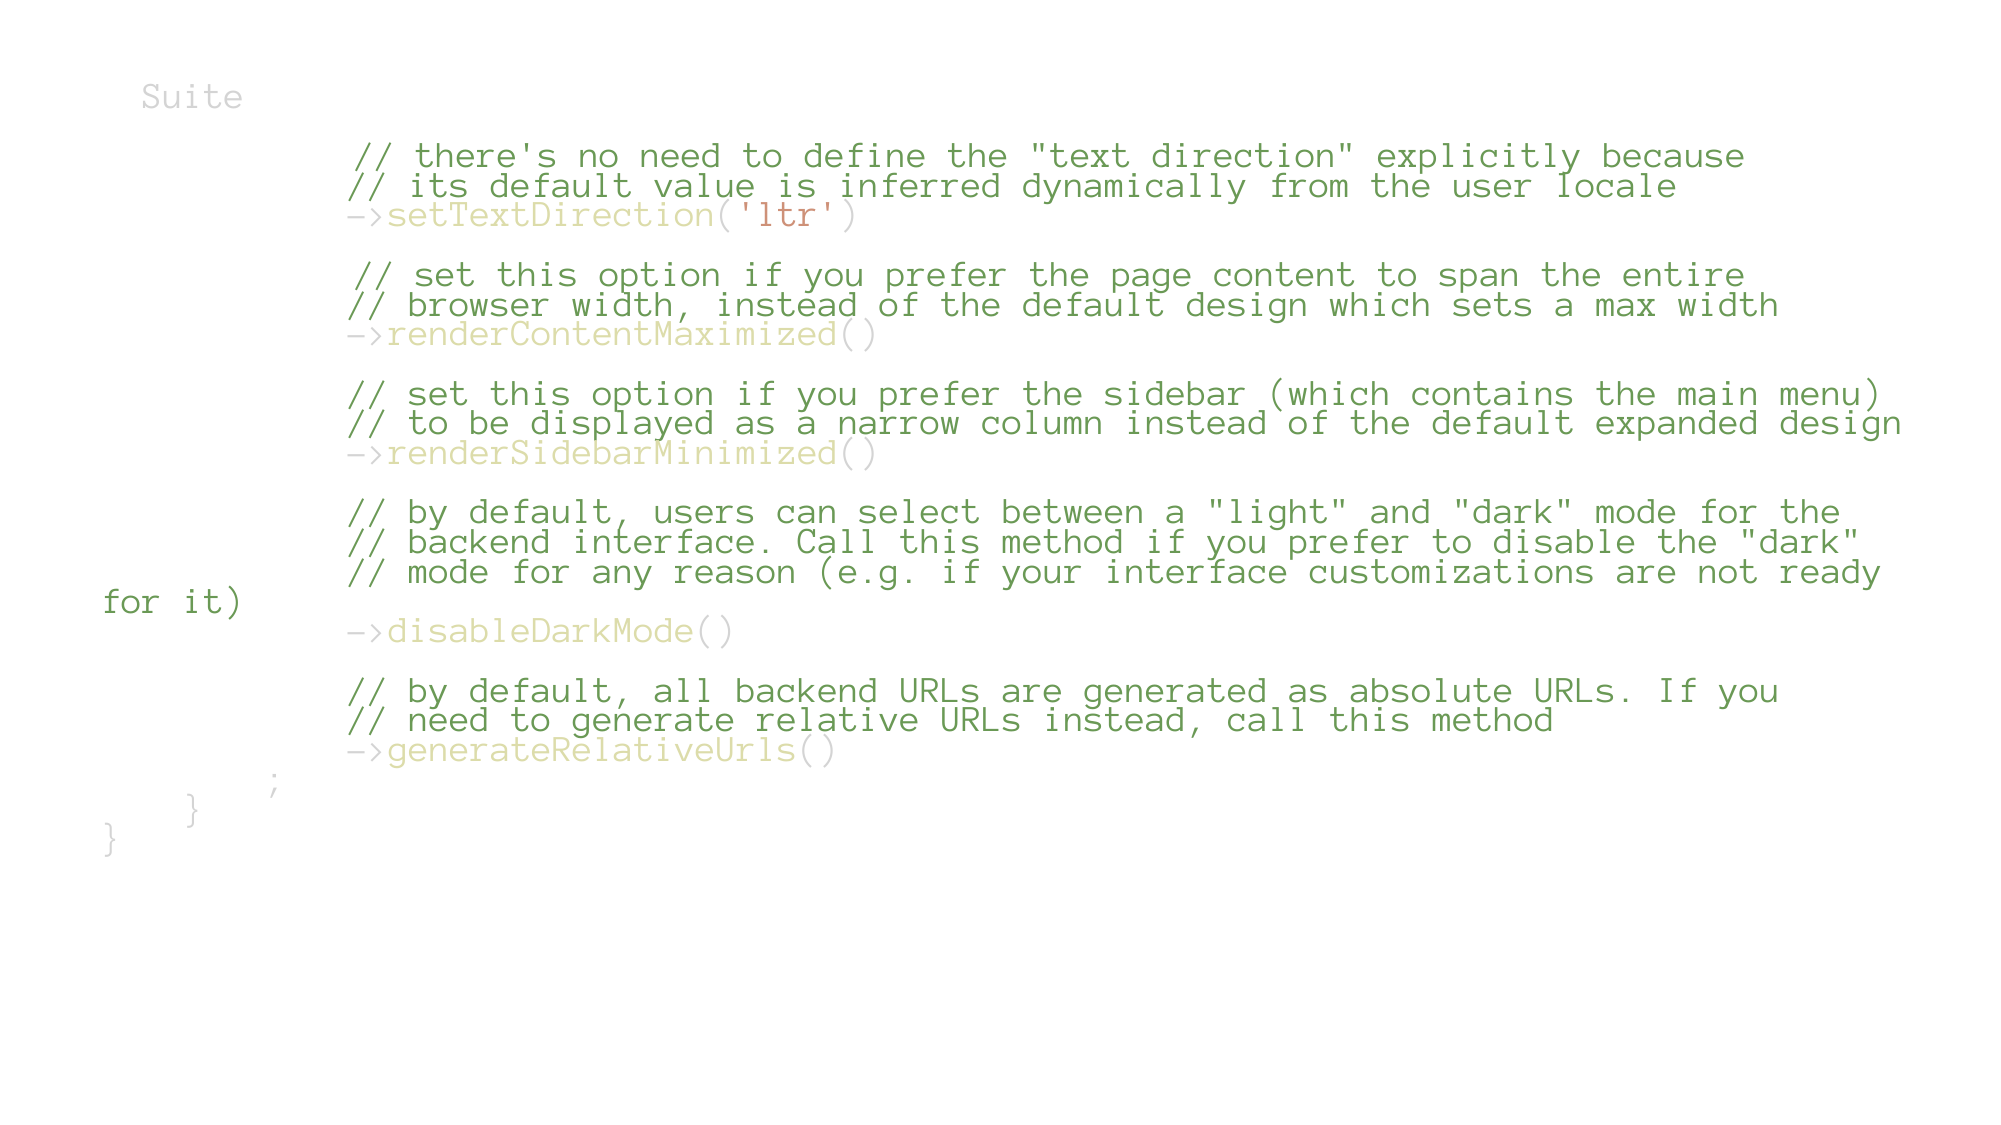

Suite du fichier DashboardController.php :

	     // there's no need to define the "text direction" explicitly because
            // its default value is inferred dynamically from the user locale
            ->setTextDirection('ltr')

	     // set this option if you prefer the page content to span the entire
            // browser width, instead of the default design which sets a max width
            ->renderContentMaximized()

            // set this option if you prefer the sidebar (which contains the main menu)
            // to be displayed as a narrow column instead of the default expanded design
            ->renderSidebarMinimized()

            // by default, users can select between a "light" and "dark" mode for the
            // backend interface. Call this method if you prefer to disable the "dark"
            // mode for any reason (e.g. if your interface customizations are not ready for it)
            ->disableDarkMode()

            // by default, all backend URLs are generated as absolute URLs. If you
            // need to generate relative URLs instead, call this method
            ->generateRelativeUrls()
        ;
    }
}
36